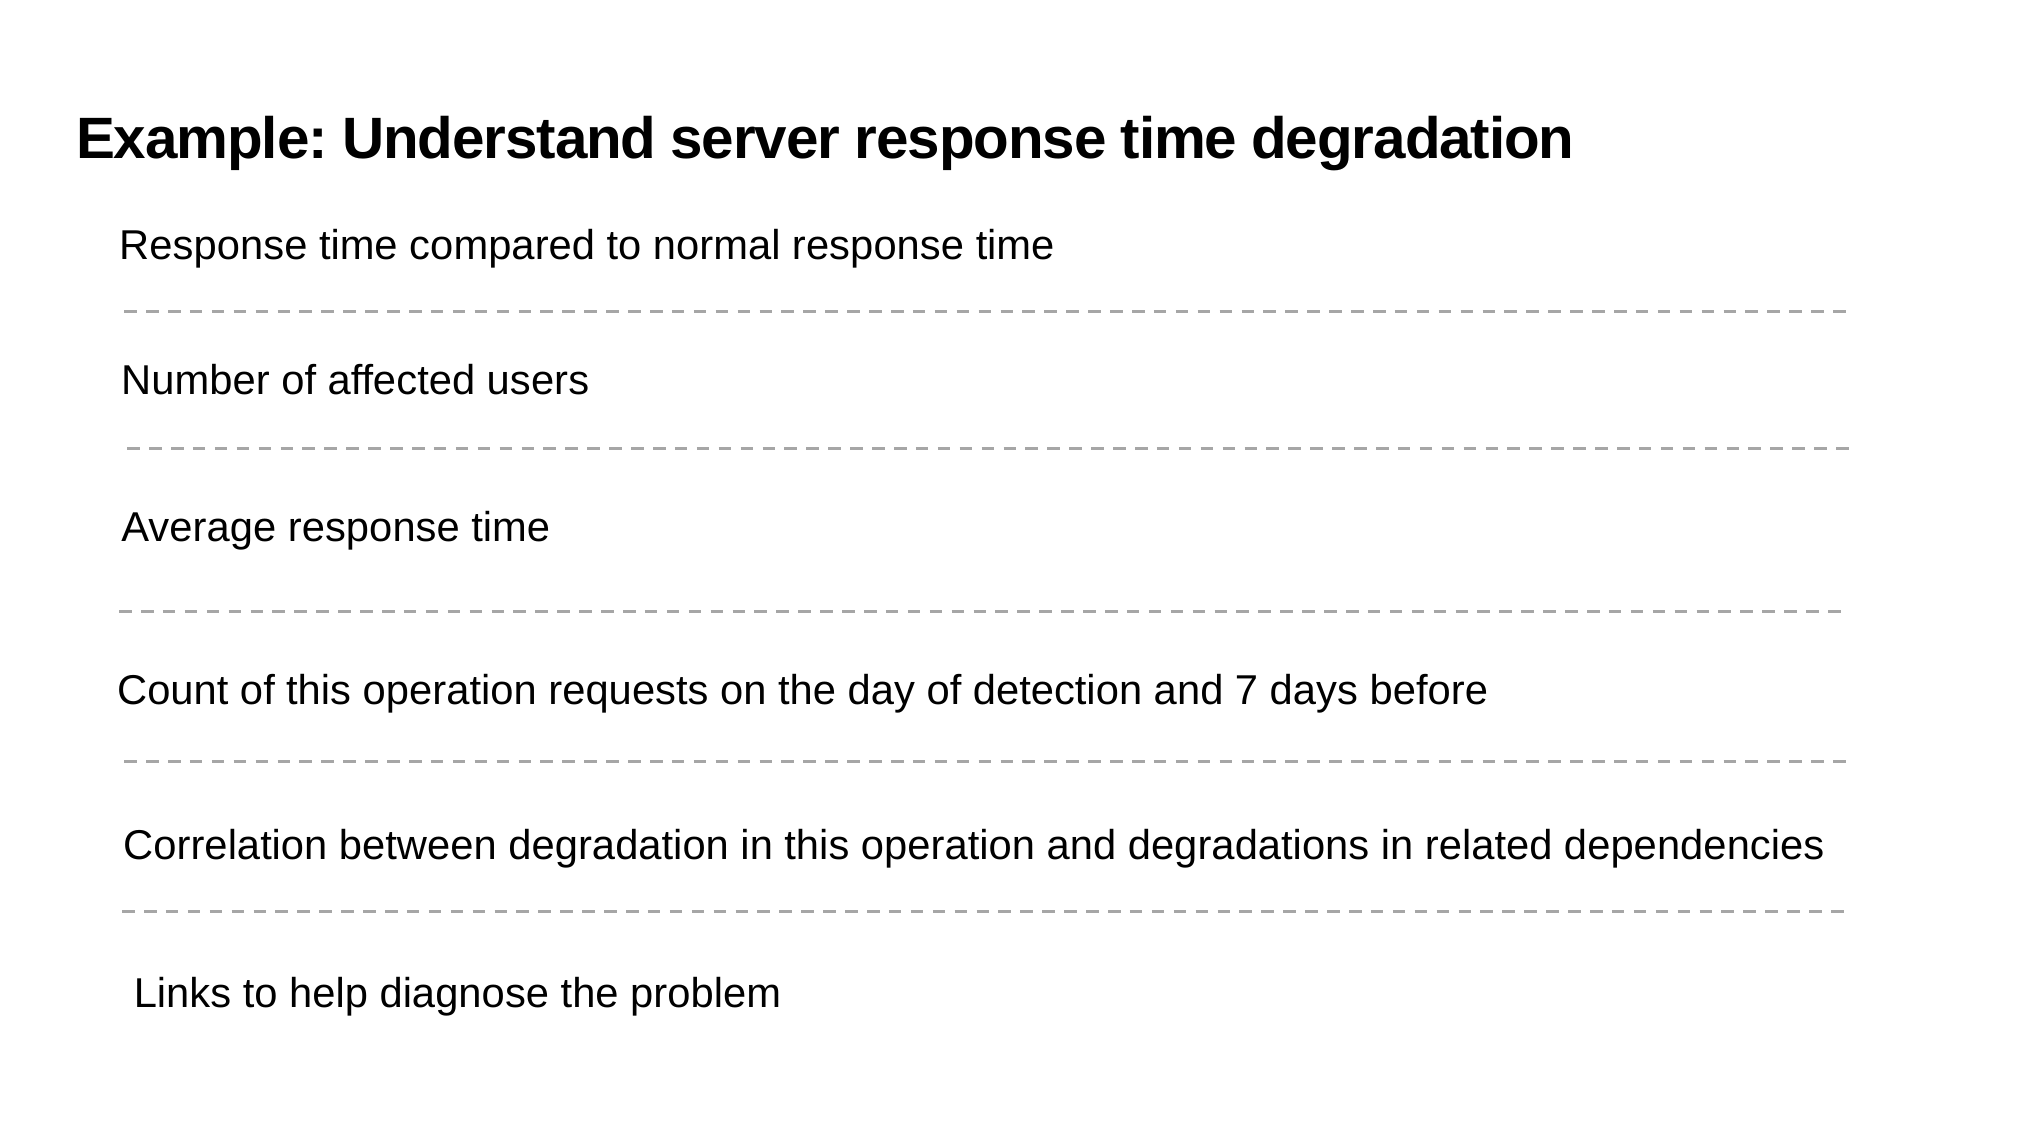

# Example: Understand server response time degradation
Response time compared to normal response time
Number of affected users
Average response time
Count of this operation requests on the day of detection and 7 days before
Correlation between degradation in this operation and degradations in related dependencies
Links to help diagnose the problem